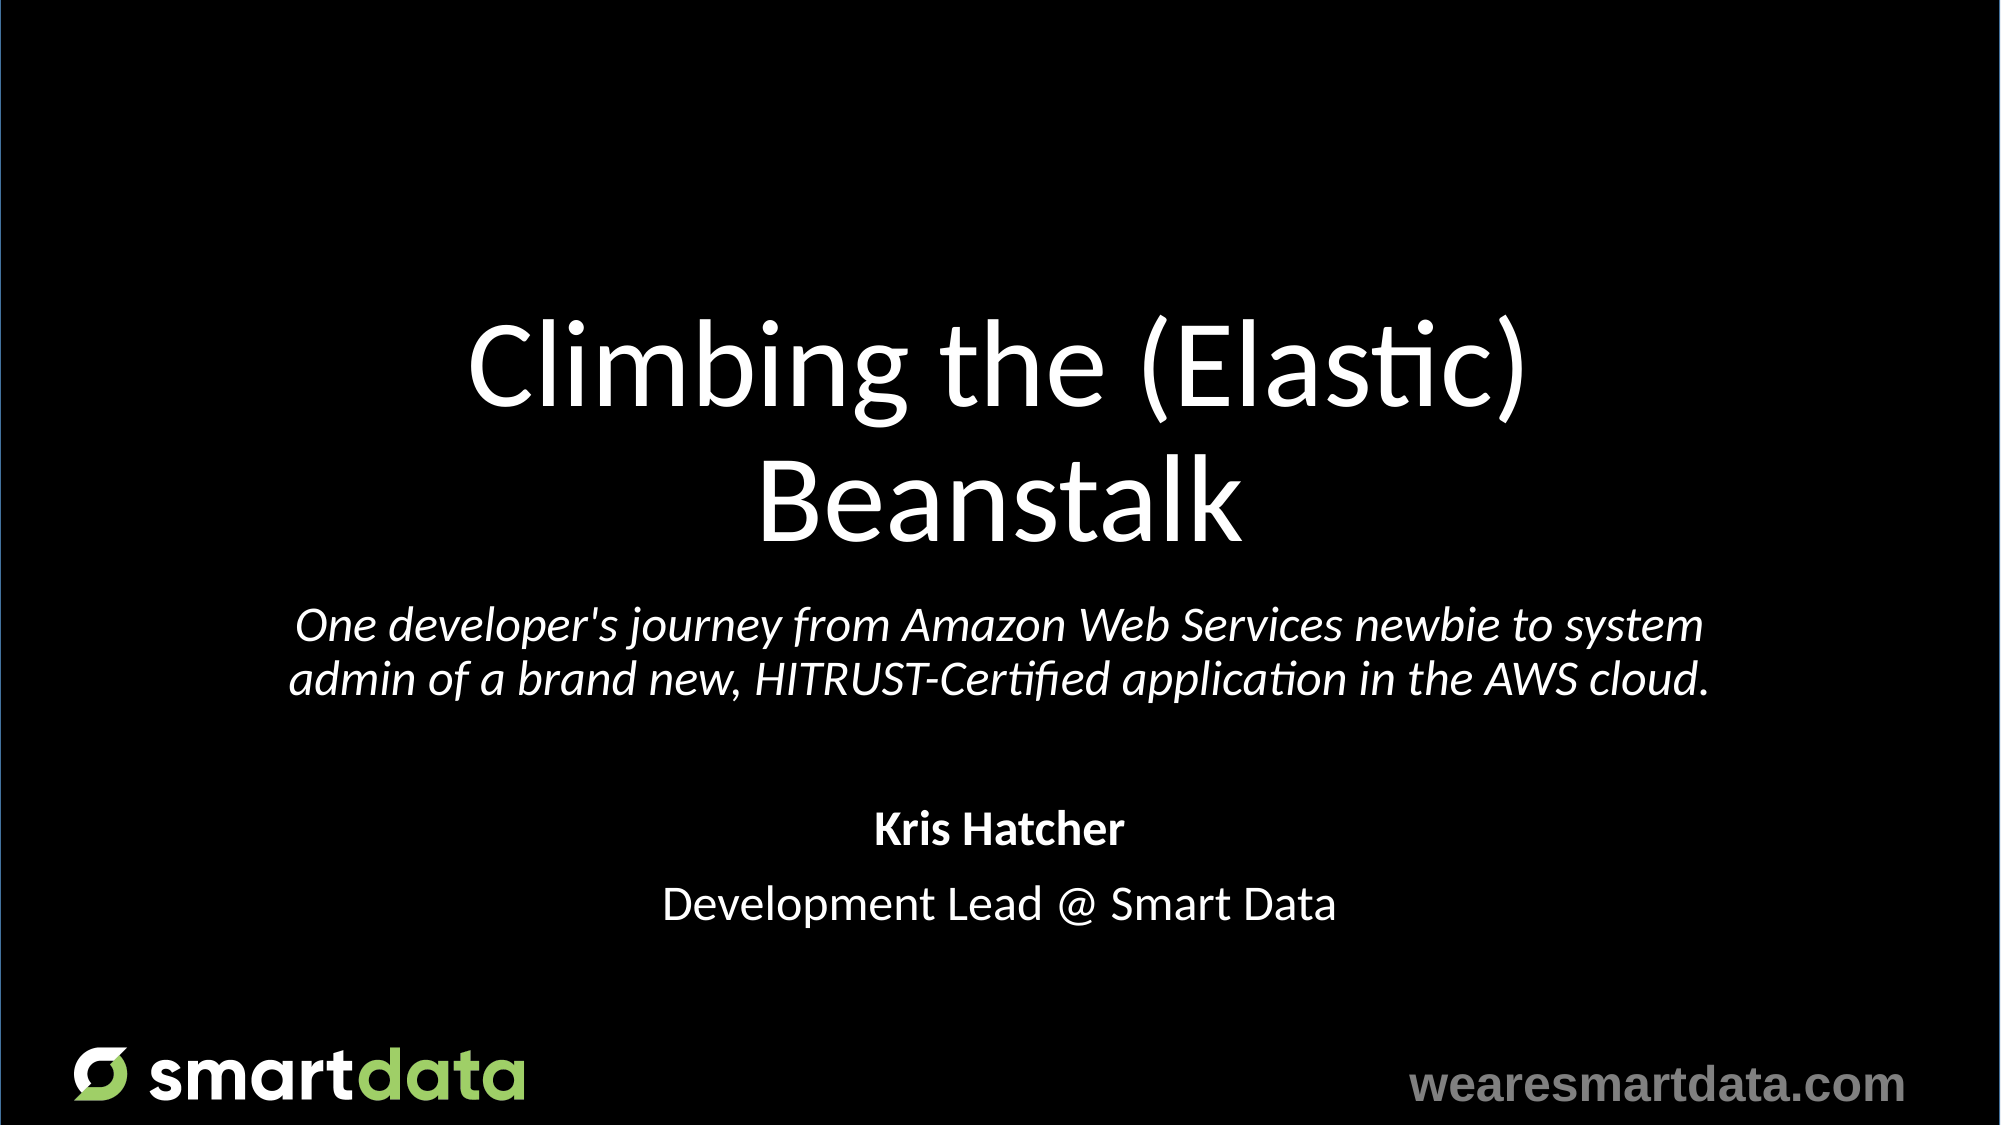

# Climbing the (Elastic) Beanstalk
One developer's journey from Amazon Web Services newbie to system admin of a brand new, HITRUST-Certified application in the AWS cloud.

Kris Hatcher
Development Lead @ Smart Data